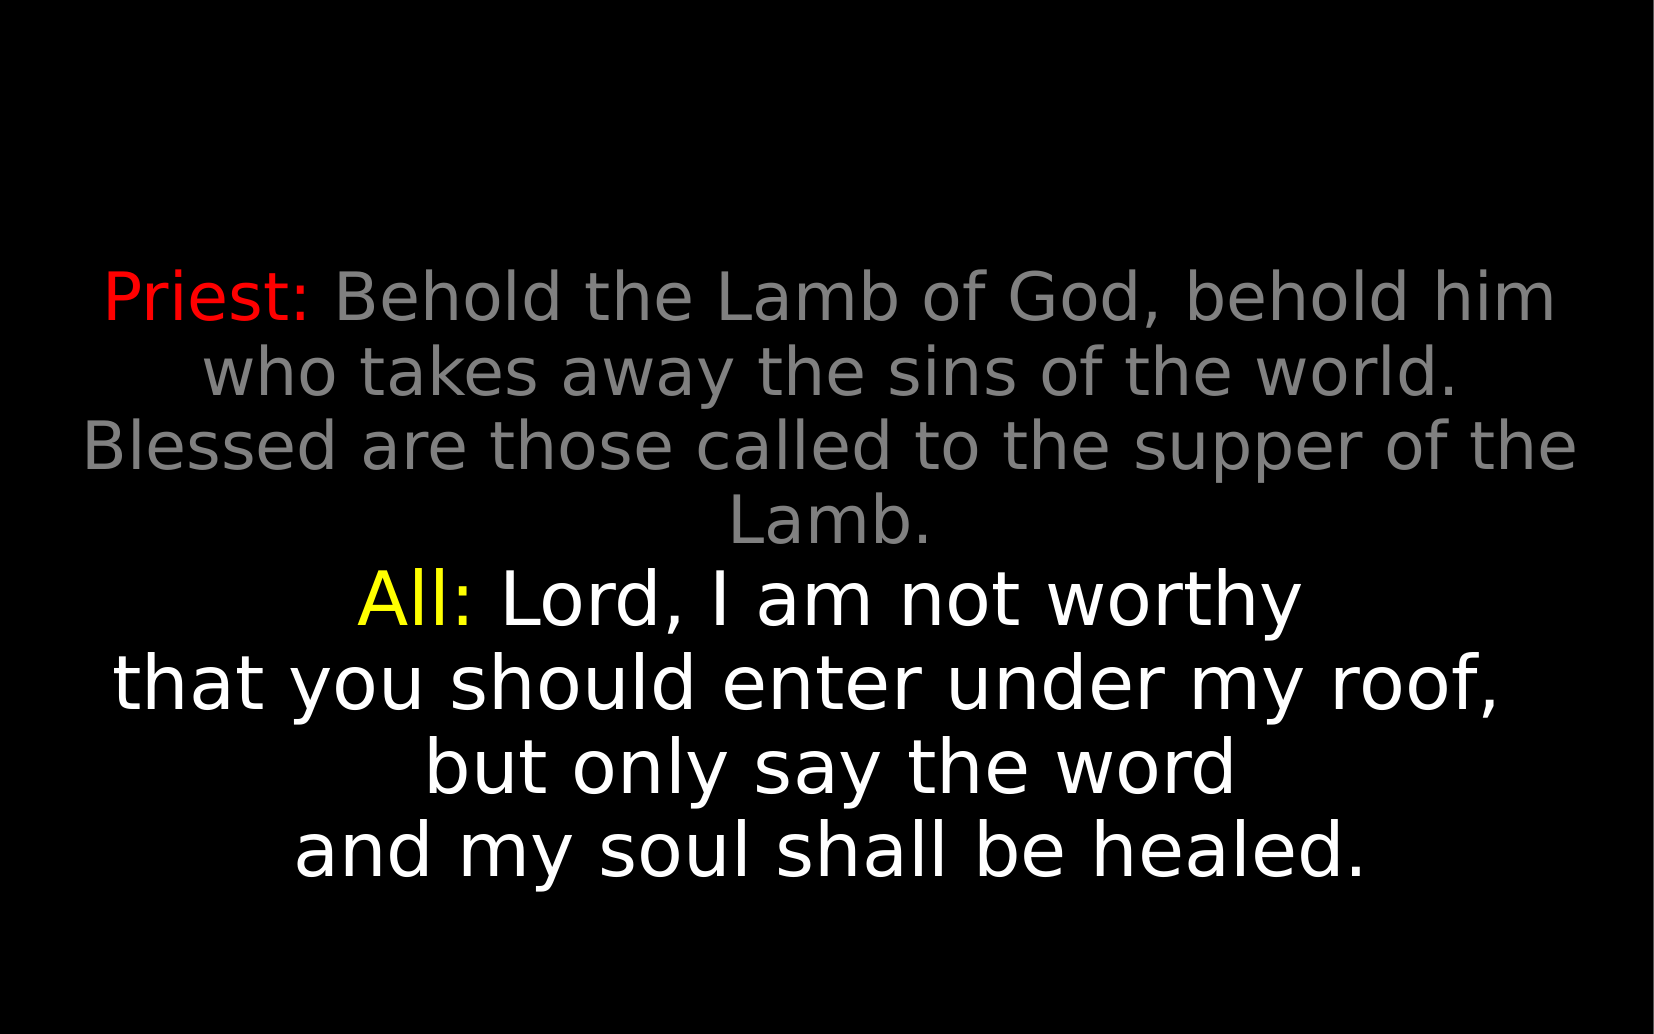

Priest: Behold the Lamb of God, behold him
who takes away the sins of the world.
Blessed are those called to the supper of the
Lamb.
All: Lord, I am not worthy
that you should enter under my roof,
but only say the word
and my soul shall be healed.